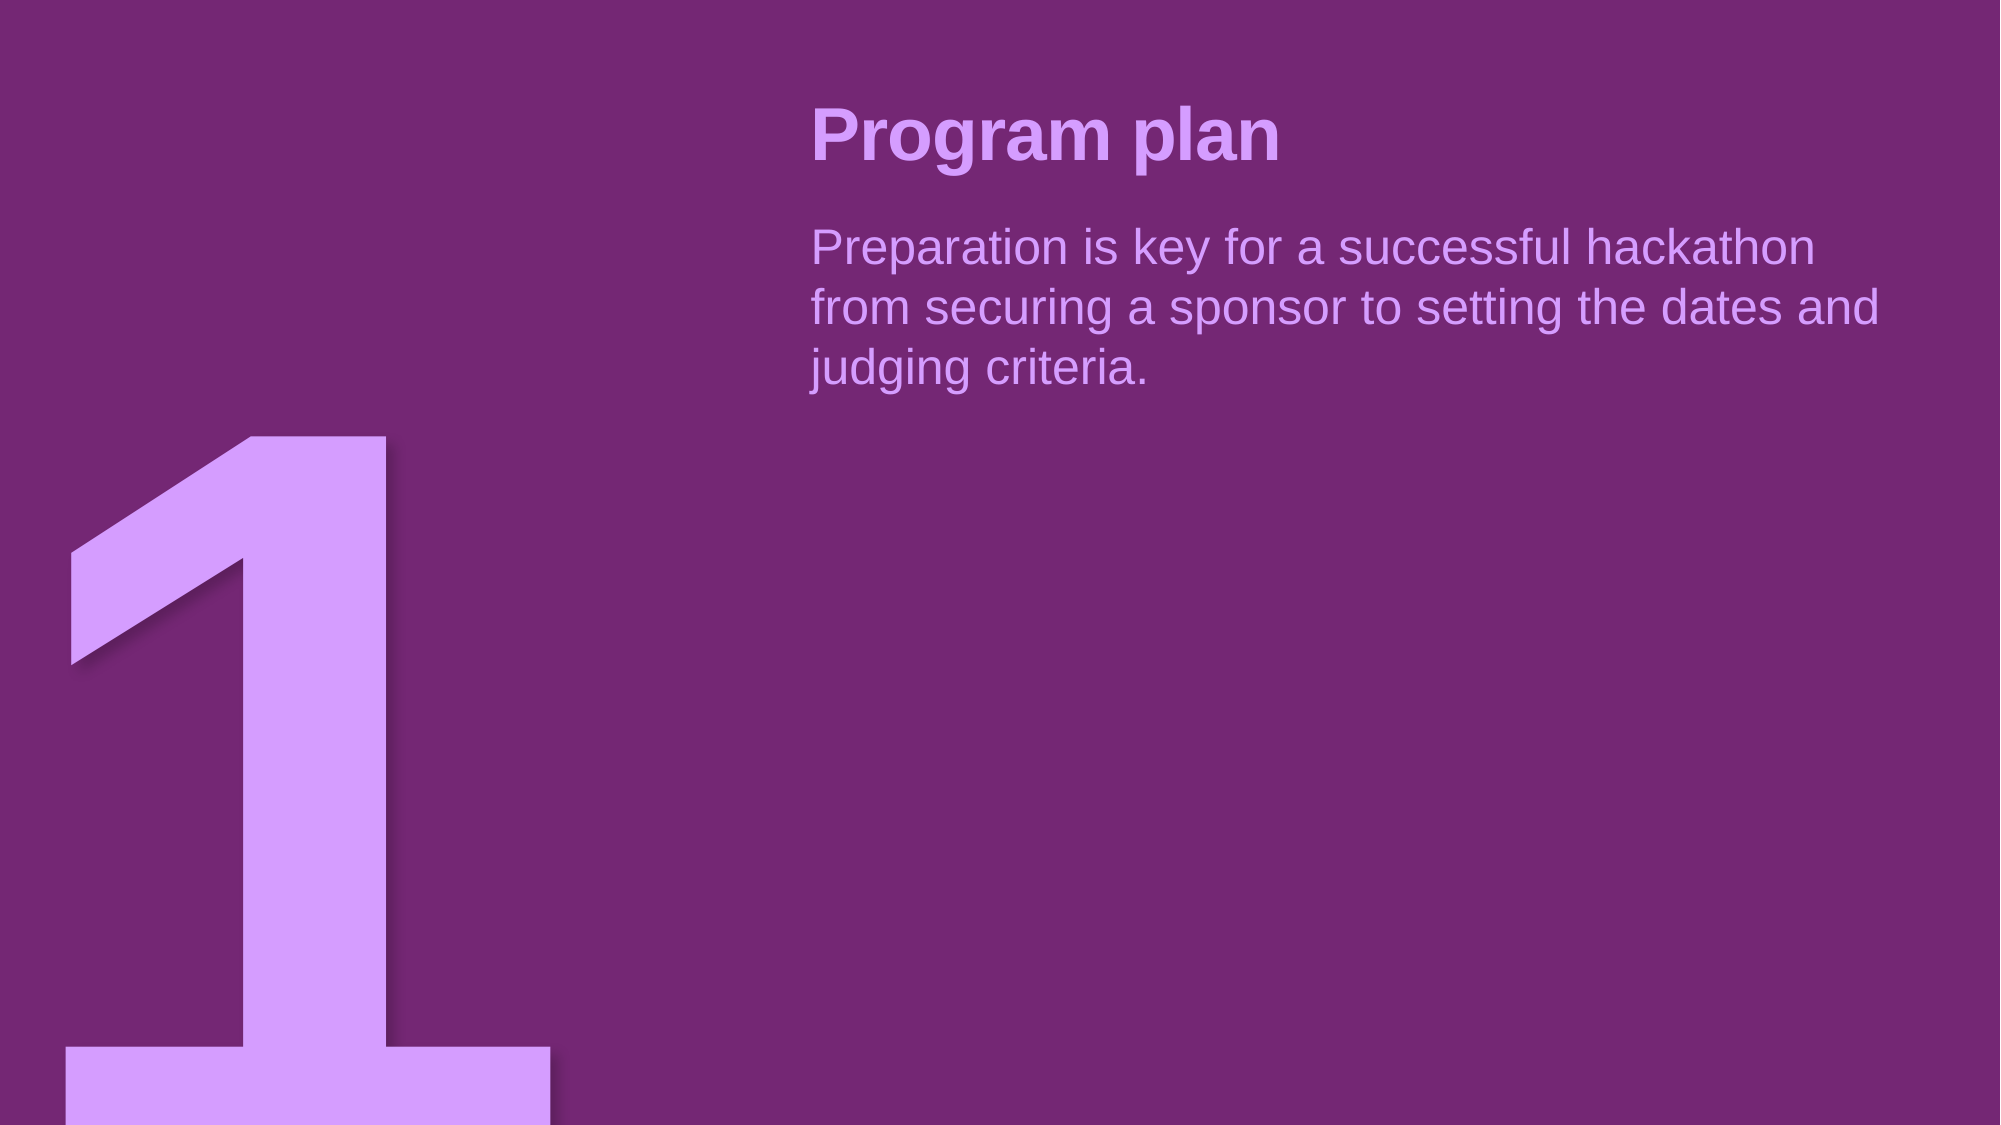

# Program plan
Preparation is key for a successful hackathon from securing a sponsor to setting the dates and judging criteria.